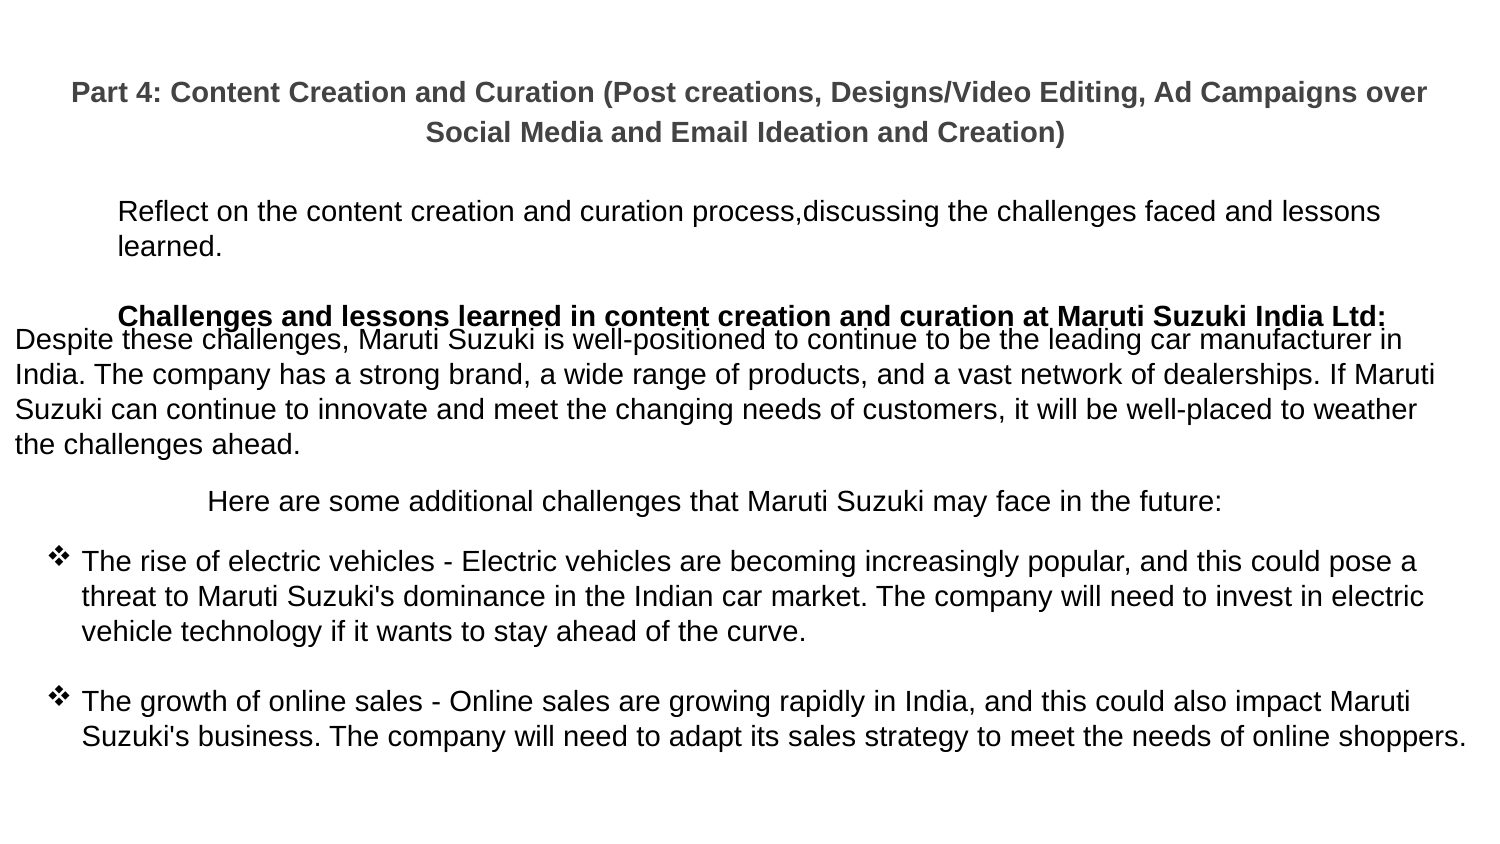

Part 4: Content Creation and Curation (Post creations, Designs/Video Editing, Ad Campaigns over Social Media and Email Ideation and Creation)
Reflect on the content creation and curation process,discussing the challenges faced and lessons learned.

Challenges and lessons learned in content creation and curation at Maruti Suzuki India Ltd:

Despite these challenges, Maruti Suzuki is well-positioned to continue to be the leading car manufacturer in India. The company has a strong brand, a wide range of products, and a vast network of dealerships. If Maruti Suzuki can continue to innovate and meet the changing needs of customers, it will be well-placed to weather the challenges ahead.

Here are some additional challenges that Maruti Suzuki may face in the future:

The rise of electric vehicles - Electric vehicles are becoming increasingly popular, and this could pose a threat to Maruti Suzuki's dominance in the Indian car market. The company will need to invest in electric vehicle technology if it wants to stay ahead of the curve.

The growth of online sales - Online sales are growing rapidly in India, and this could also impact Maruti Suzuki's business. The company will need to adapt its sales strategy to meet the needs of online shoppers.